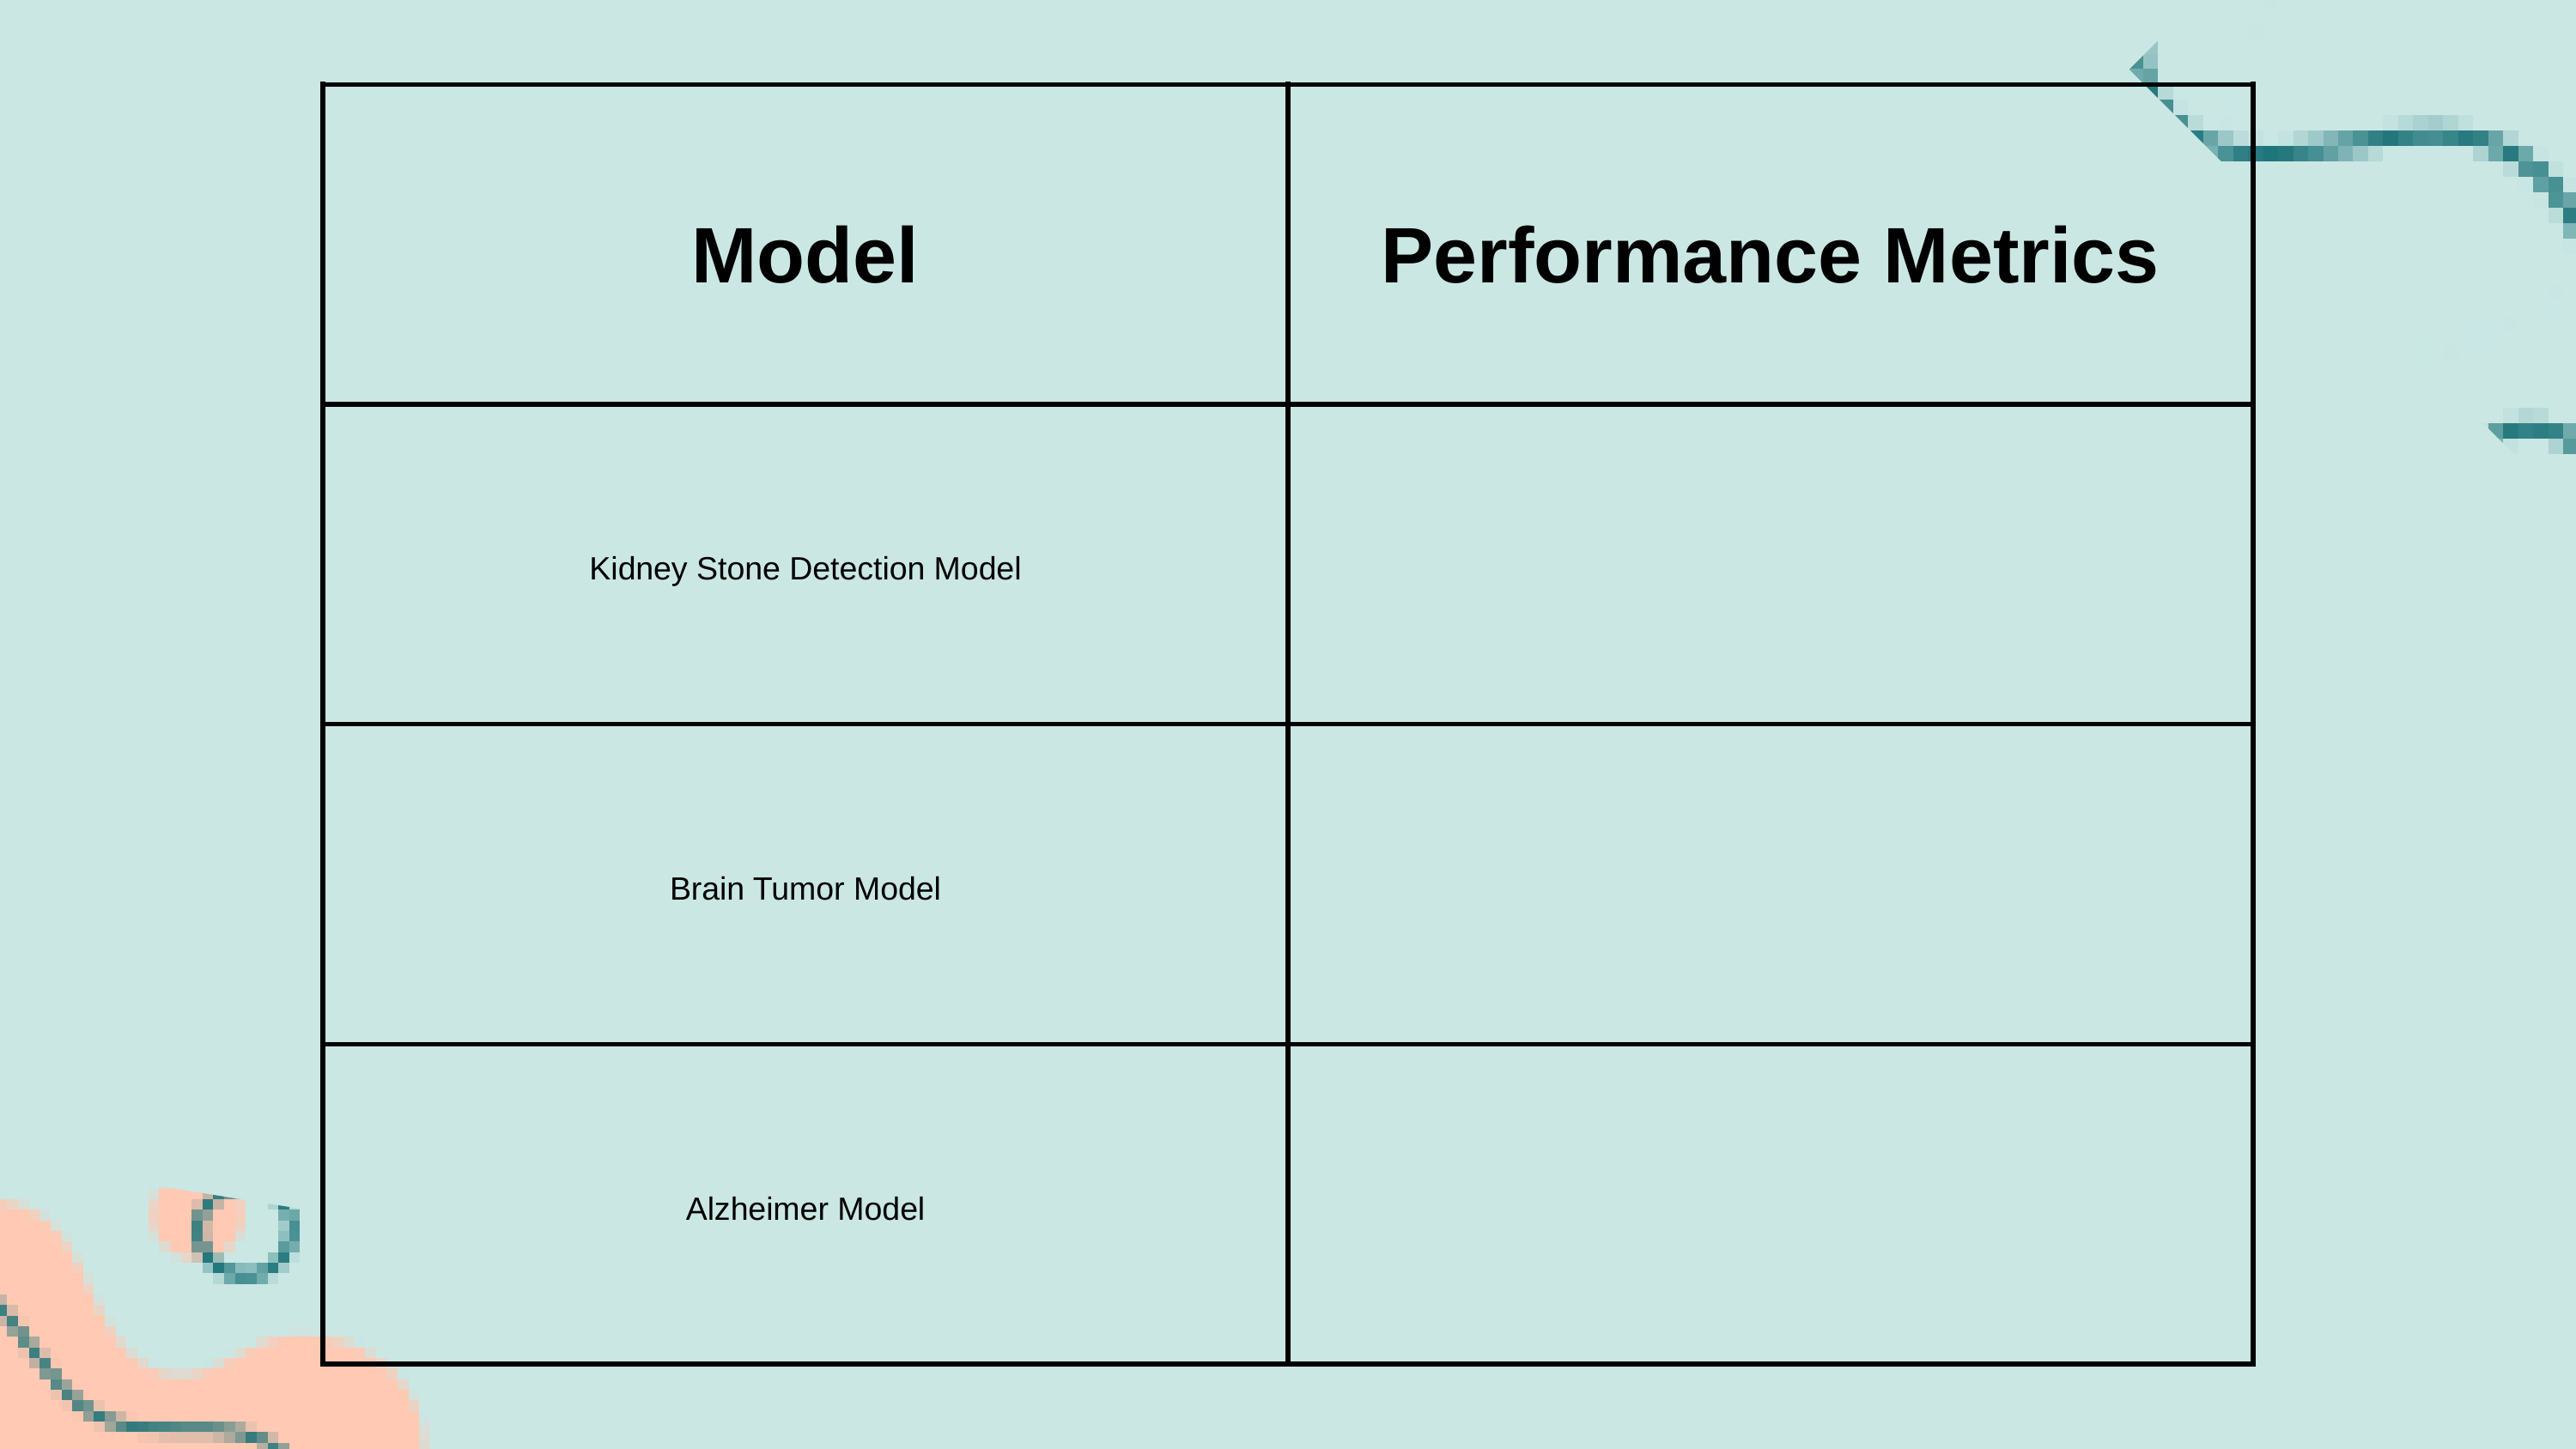

| Model | Performance Metrics |
| --- | --- |
| Kidney Stone Detection Model |  |
| Brain Tumor Model |  |
| Alzheimer Model |  |